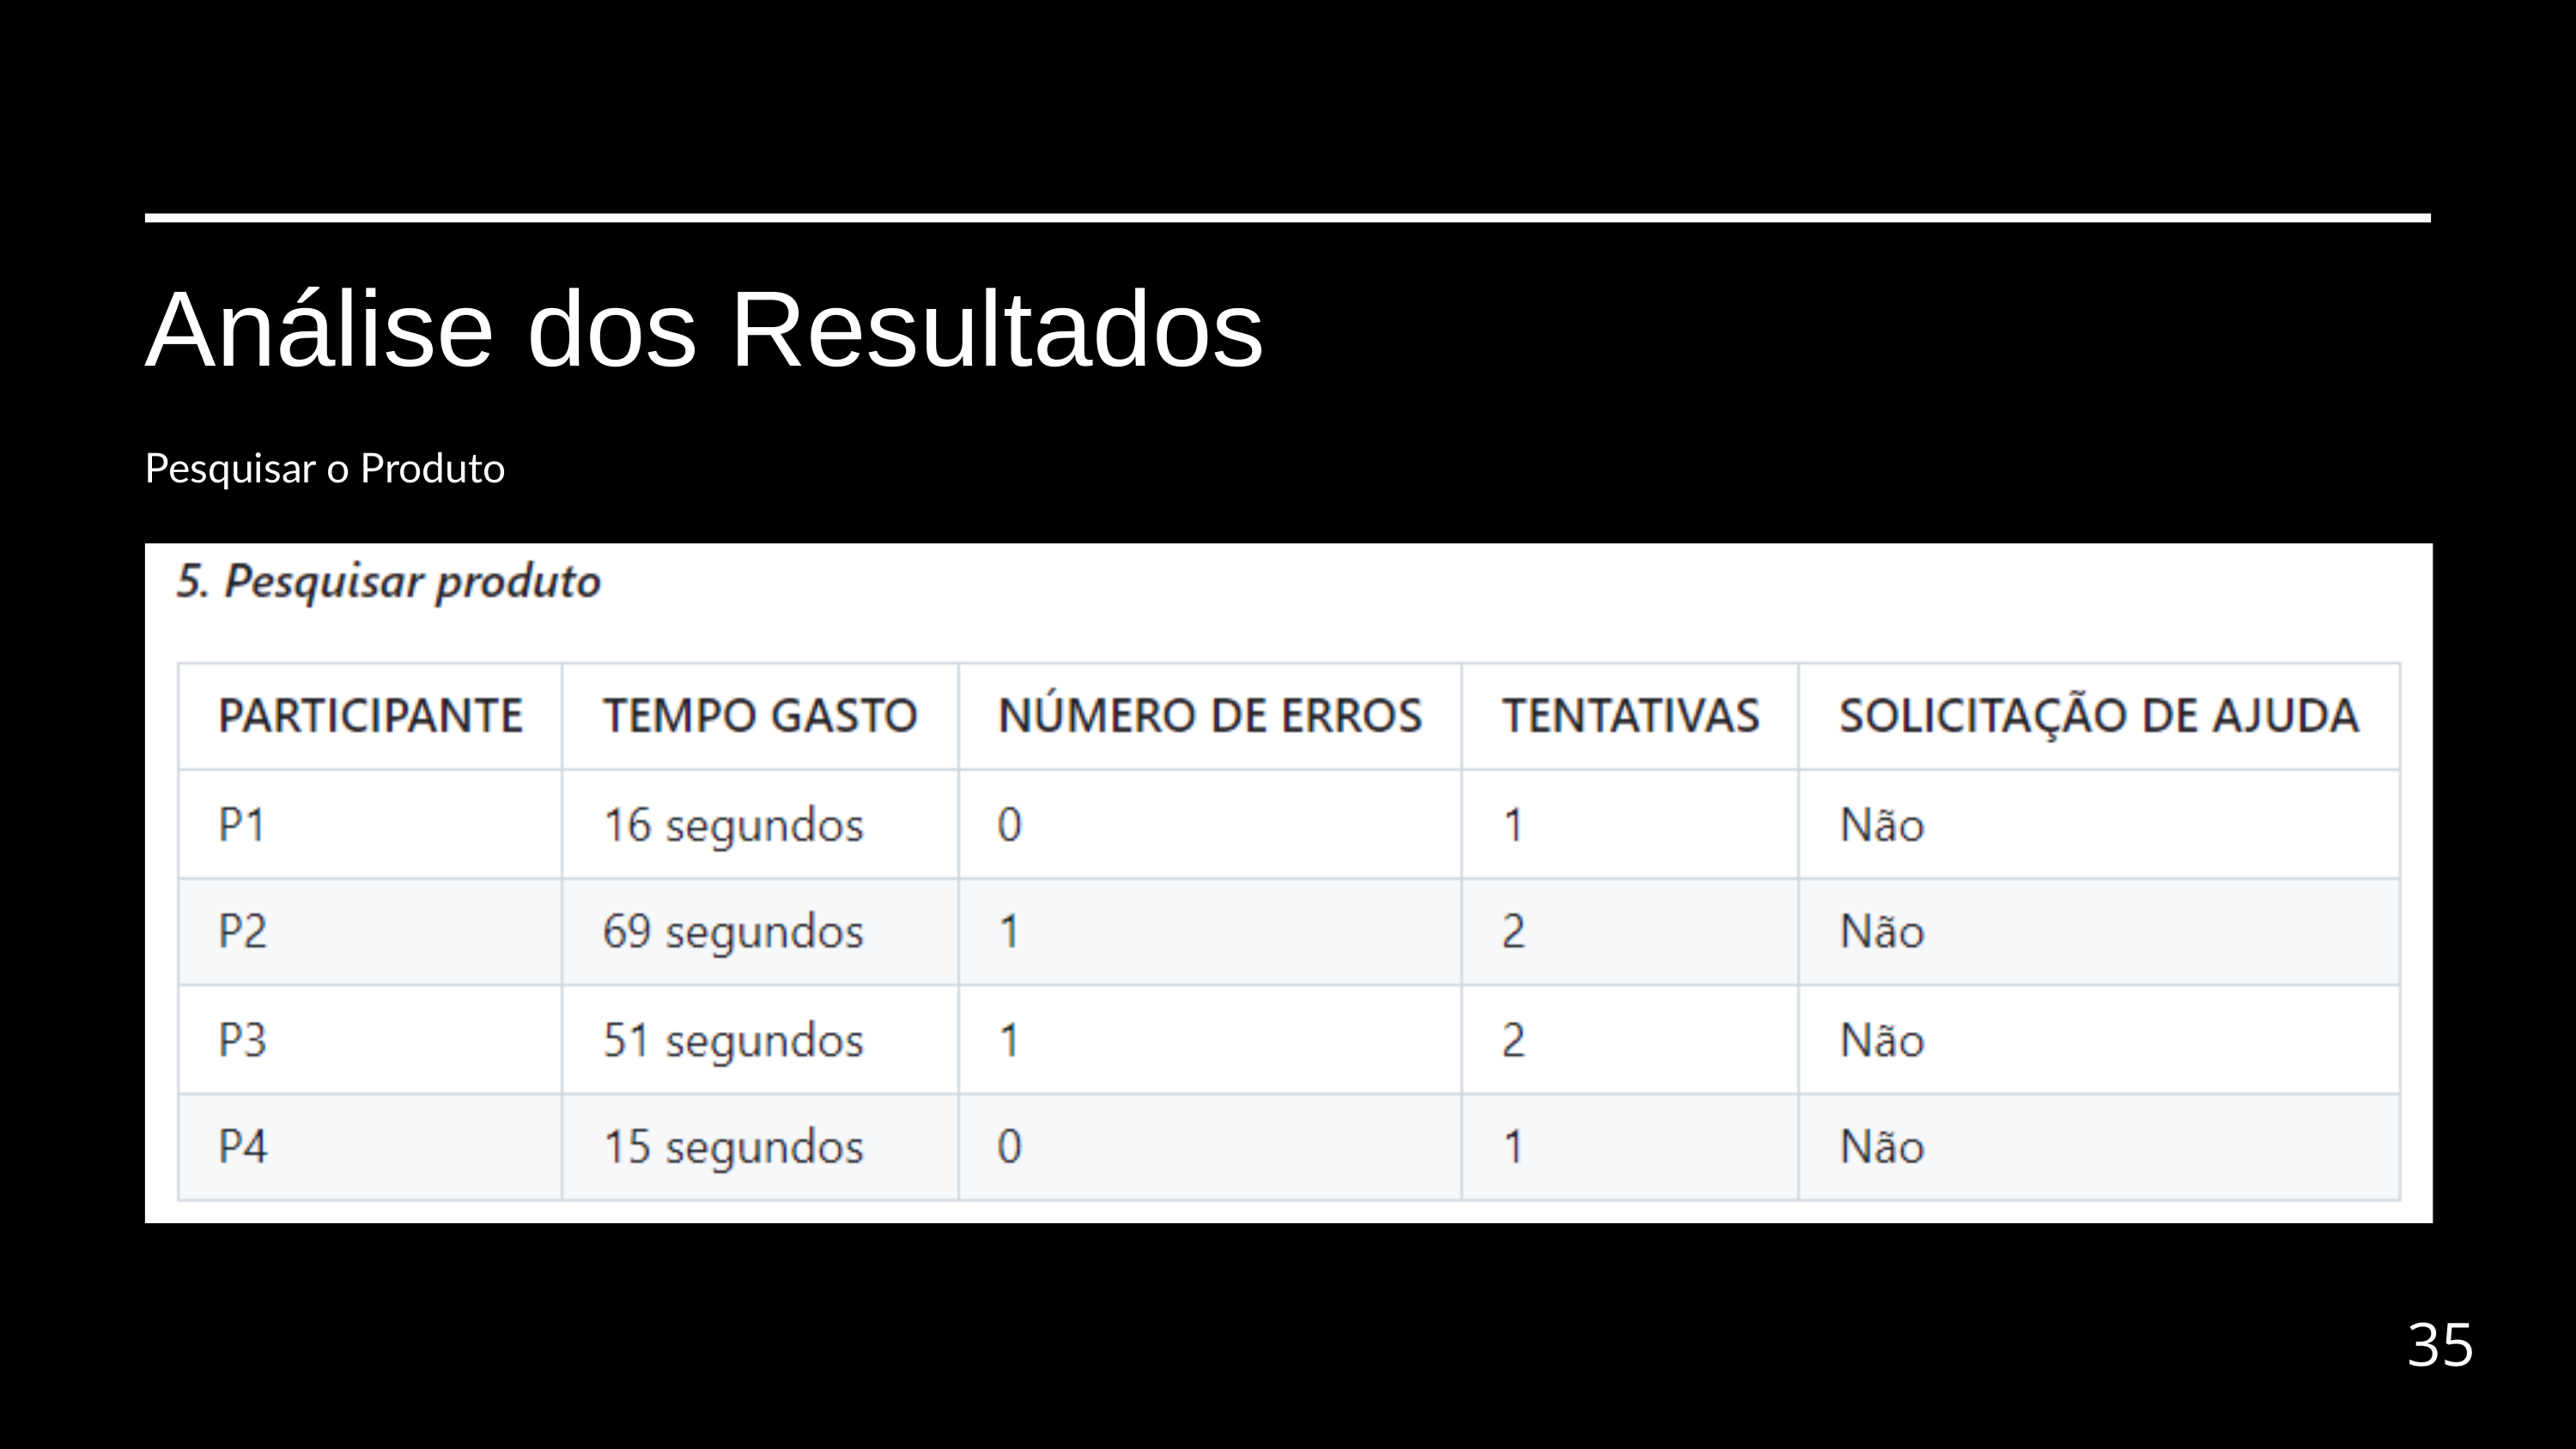

Análise dos Resultados
Pesquisar o Produto

35